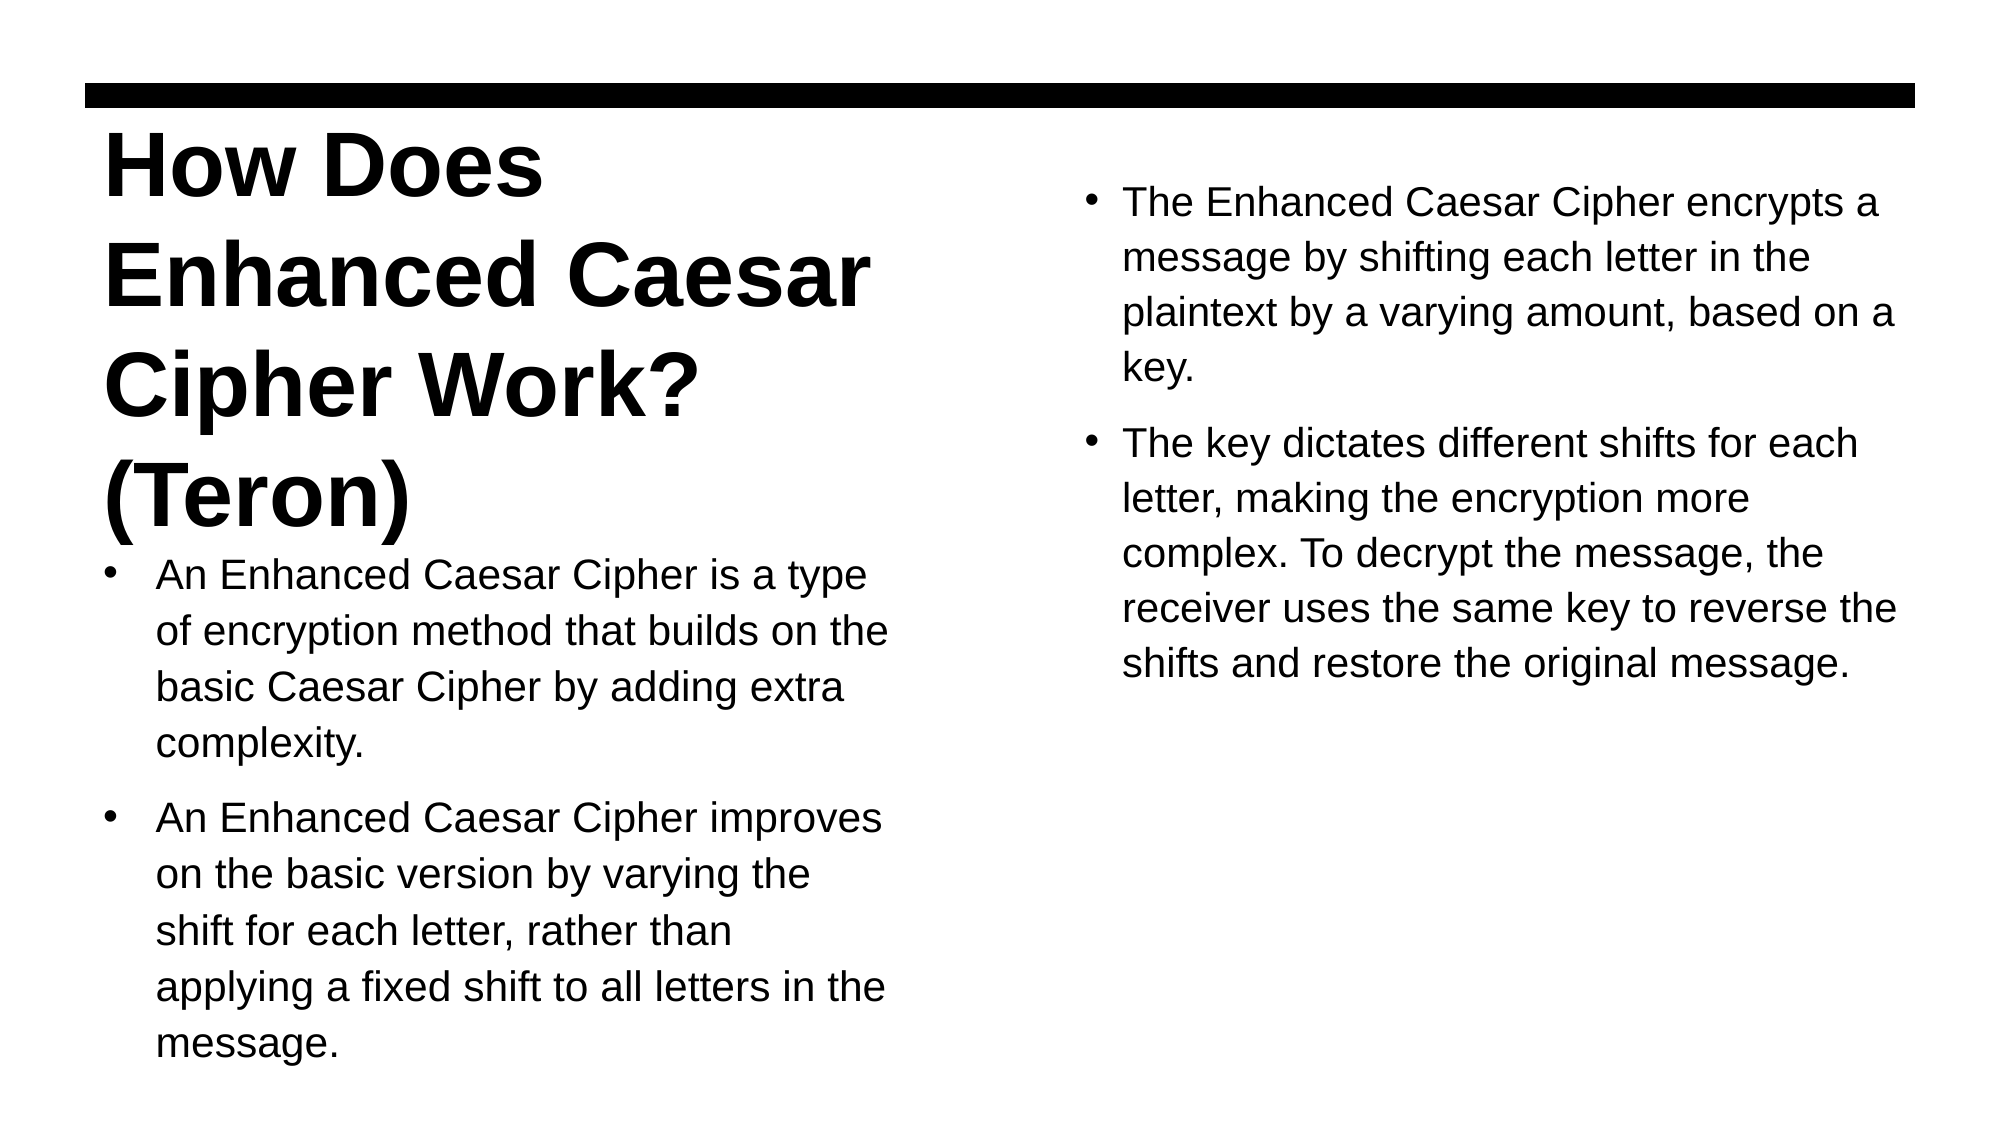

# How Does Enhanced Caesar Cipher Work?(Teron)
The Enhanced Caesar Cipher encrypts a message by shifting each letter in the plaintext by a varying amount, based on a key.
The key dictates different shifts for each letter, making the encryption more complex. To decrypt the message, the receiver uses the same key to reverse the shifts and restore the original message.
An Enhanced Caesar Cipher is a type of encryption method that builds on the basic Caesar Cipher by adding extra complexity.
An Enhanced Caesar Cipher improves on the basic version by varying the shift for each letter, rather than applying a fixed shift to all letters in the message.